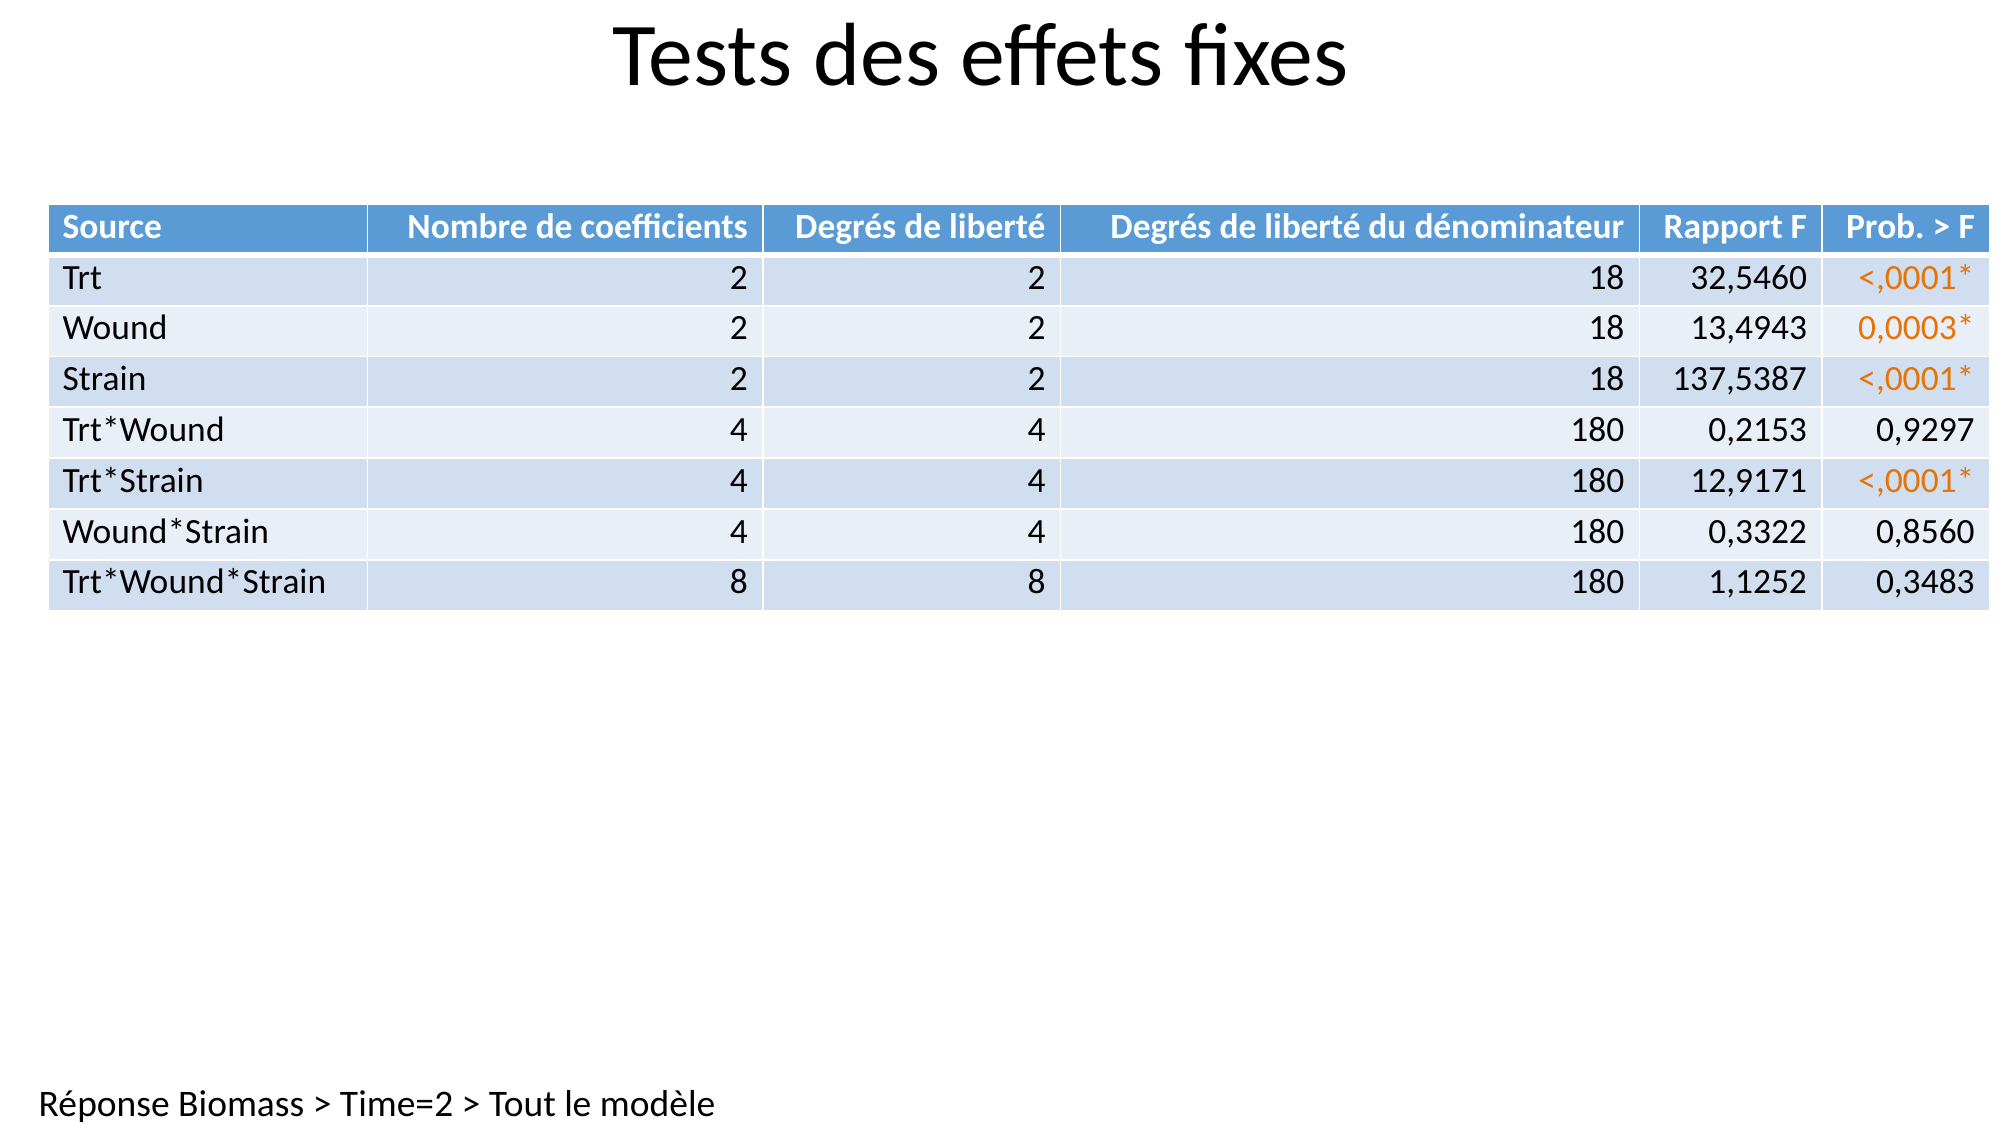

# Tests des effets fixes
| Source | Nombre de coefficients | Degrés de liberté | Degrés de liberté du dénominateur | Rapport F | Prob. > F |
| --- | --- | --- | --- | --- | --- |
| Trt | 2 | 2 | 18 | 32,5460 | <,0001\* |
| Wound | 2 | 2 | 18 | 13,4943 | 0,0003\* |
| Strain | 2 | 2 | 18 | 137,5387 | <,0001\* |
| Trt\*Wound | 4 | 4 | 180 | 0,2153 | 0,9297 |
| Trt\*Strain | 4 | 4 | 180 | 12,9171 | <,0001\* |
| Wound\*Strain | 4 | 4 | 180 | 0,3322 | 0,8560 |
| Trt\*Wound\*Strain | 8 | 8 | 180 | 1,1252 | 0,3483 |
Réponse Biomass > Time=2 > Tout le modèle